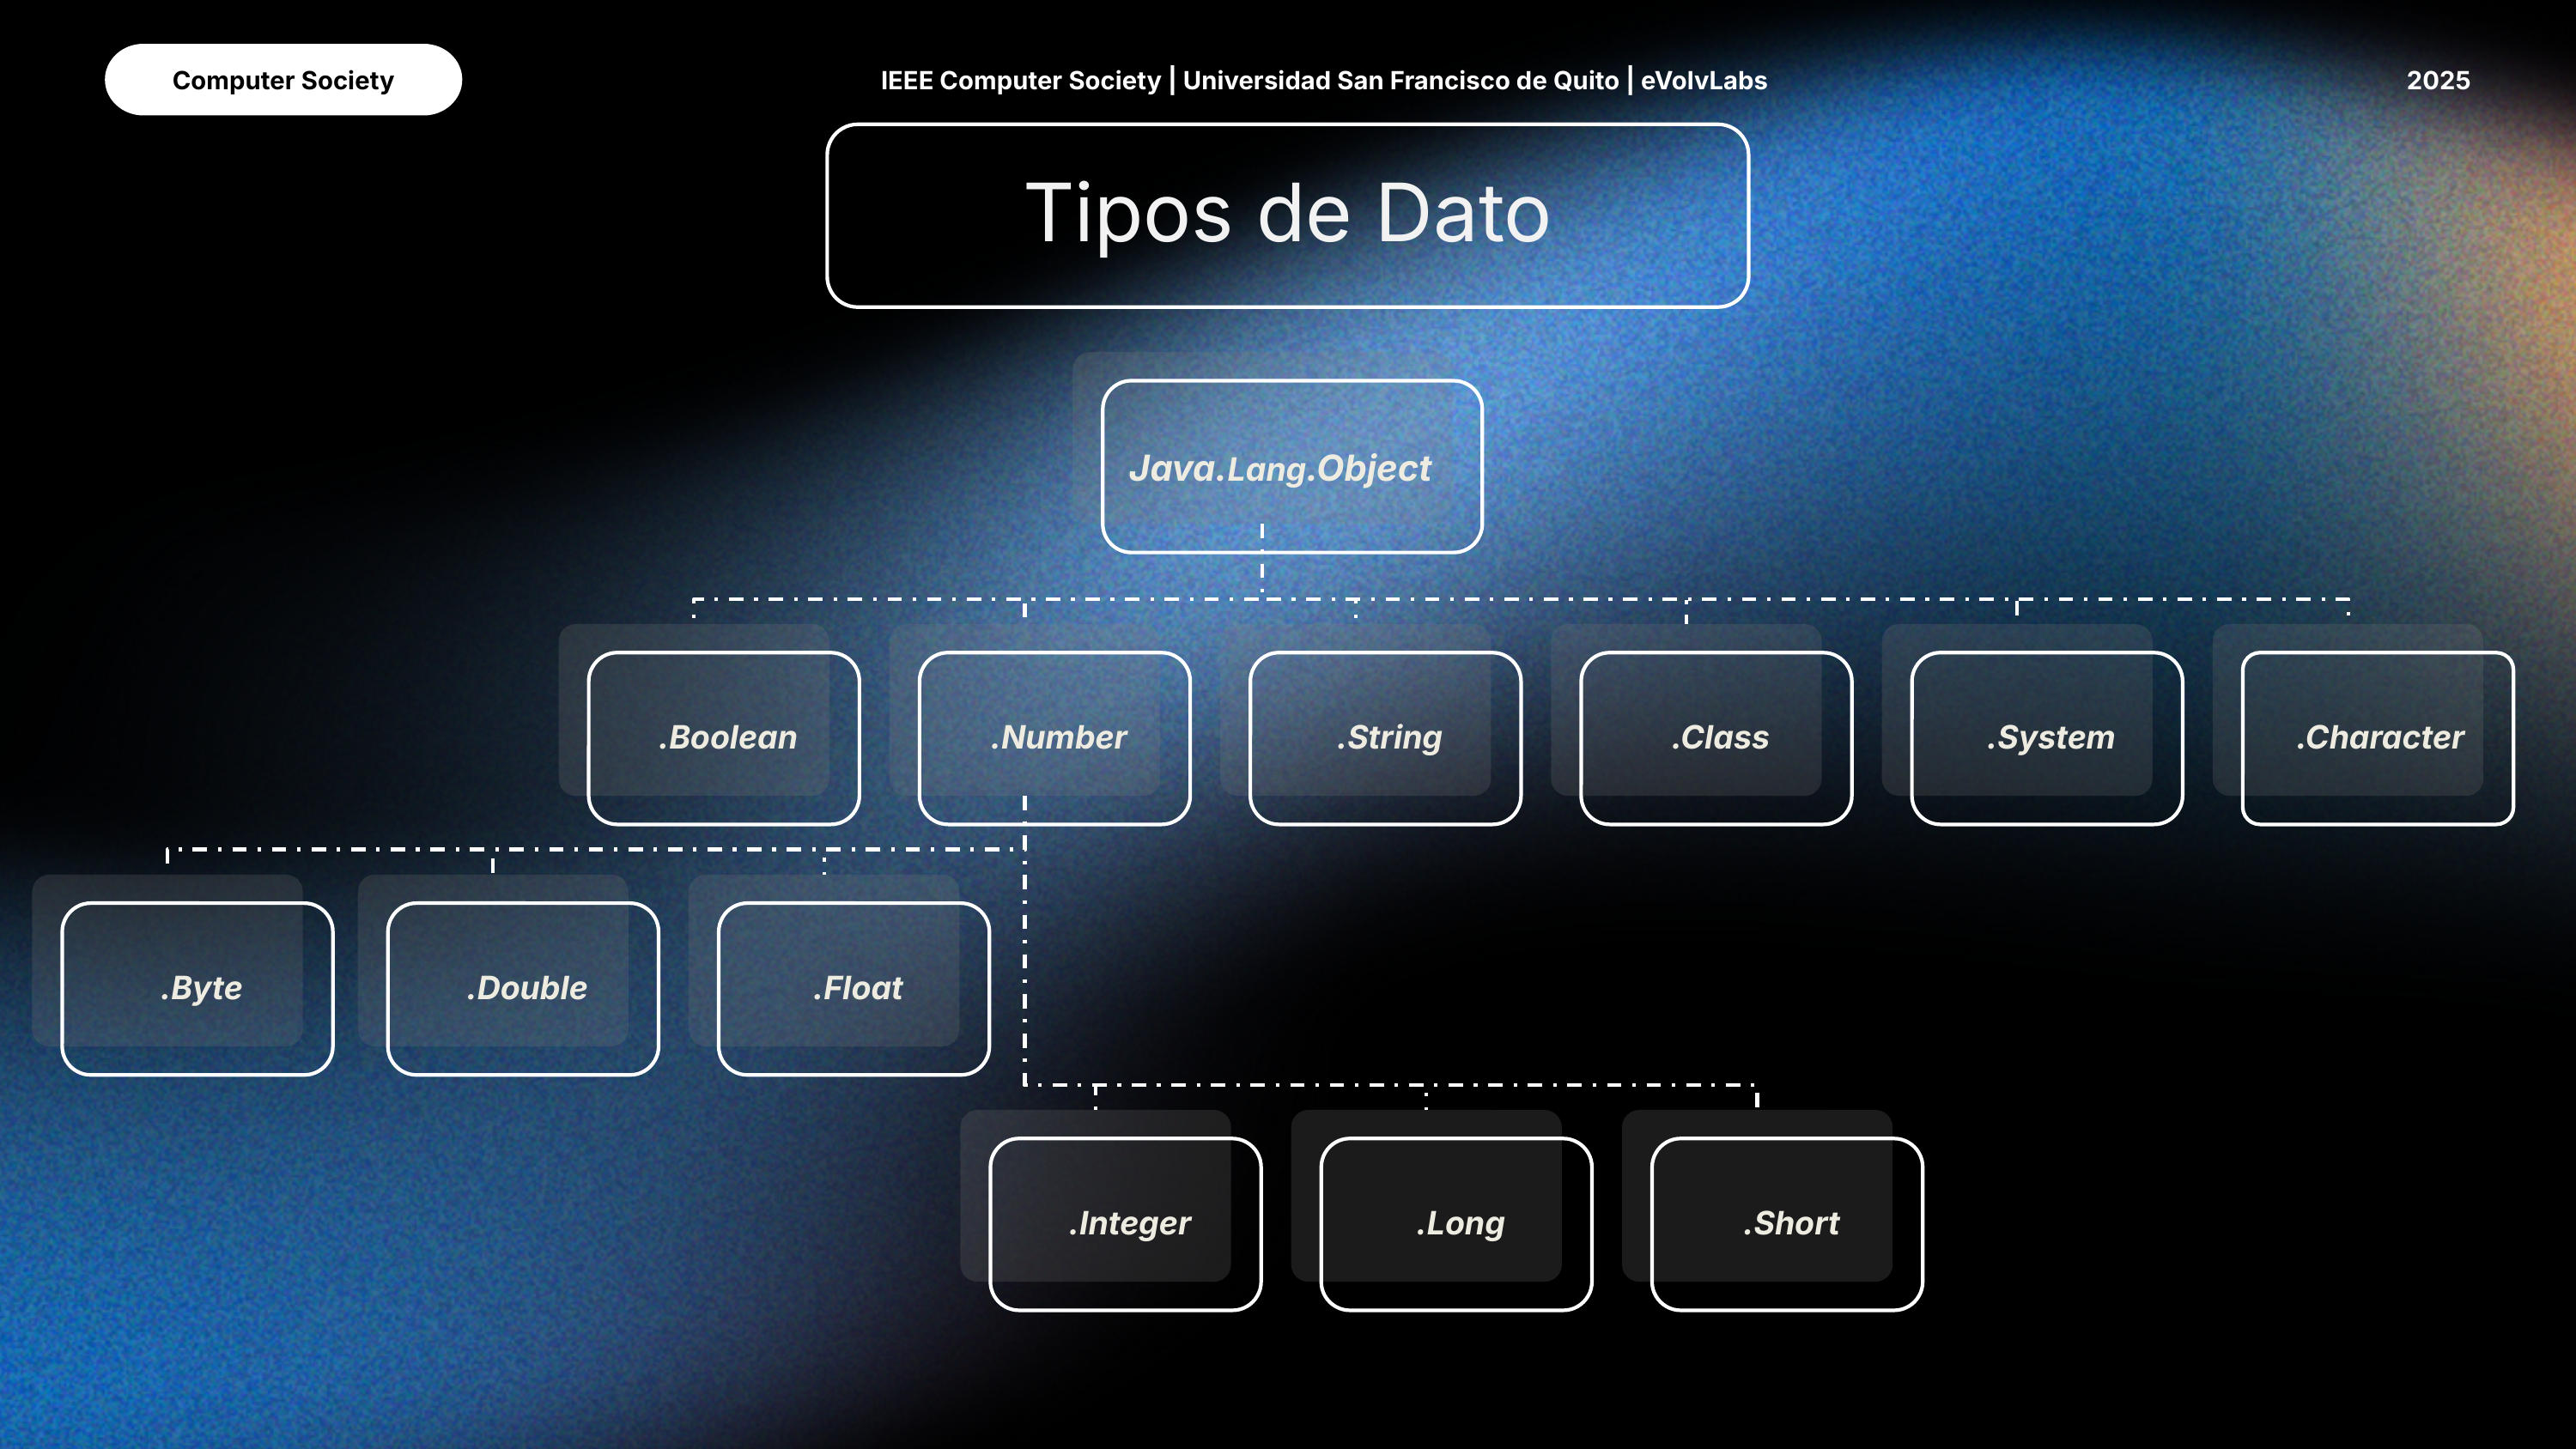

Java.Lang.Object
.Boolean
.Number
.Byte
.Double
.Float
.Integer
.Long
.Short
.String
.Class
.System
.Character

Computer Society
IEEE Computer Society | Universidad San Francisco de Quito | eVolvLabs
2025

Tipos de Dato